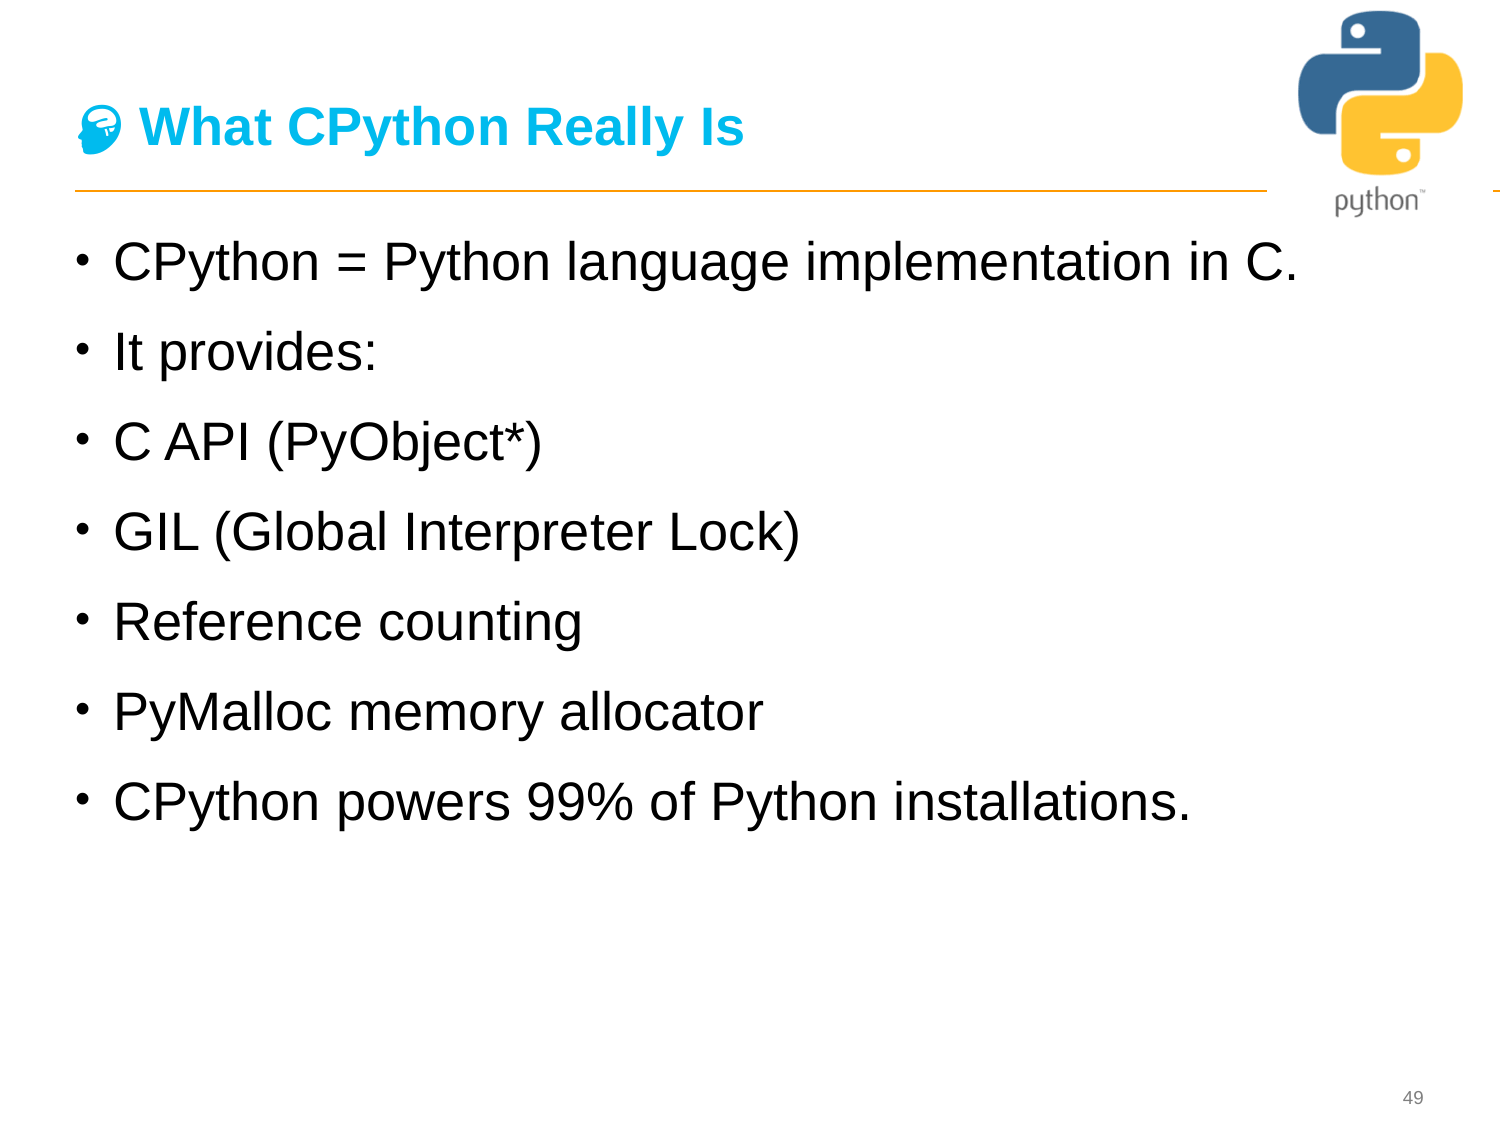

# 🧠 What CPython Really Is
CPython = Python language implementation in C.
It provides:
C API (PyObject*)
GIL (Global Interpreter Lock)
Reference counting
PyMalloc memory allocator
CPython powers 99% of Python installations.